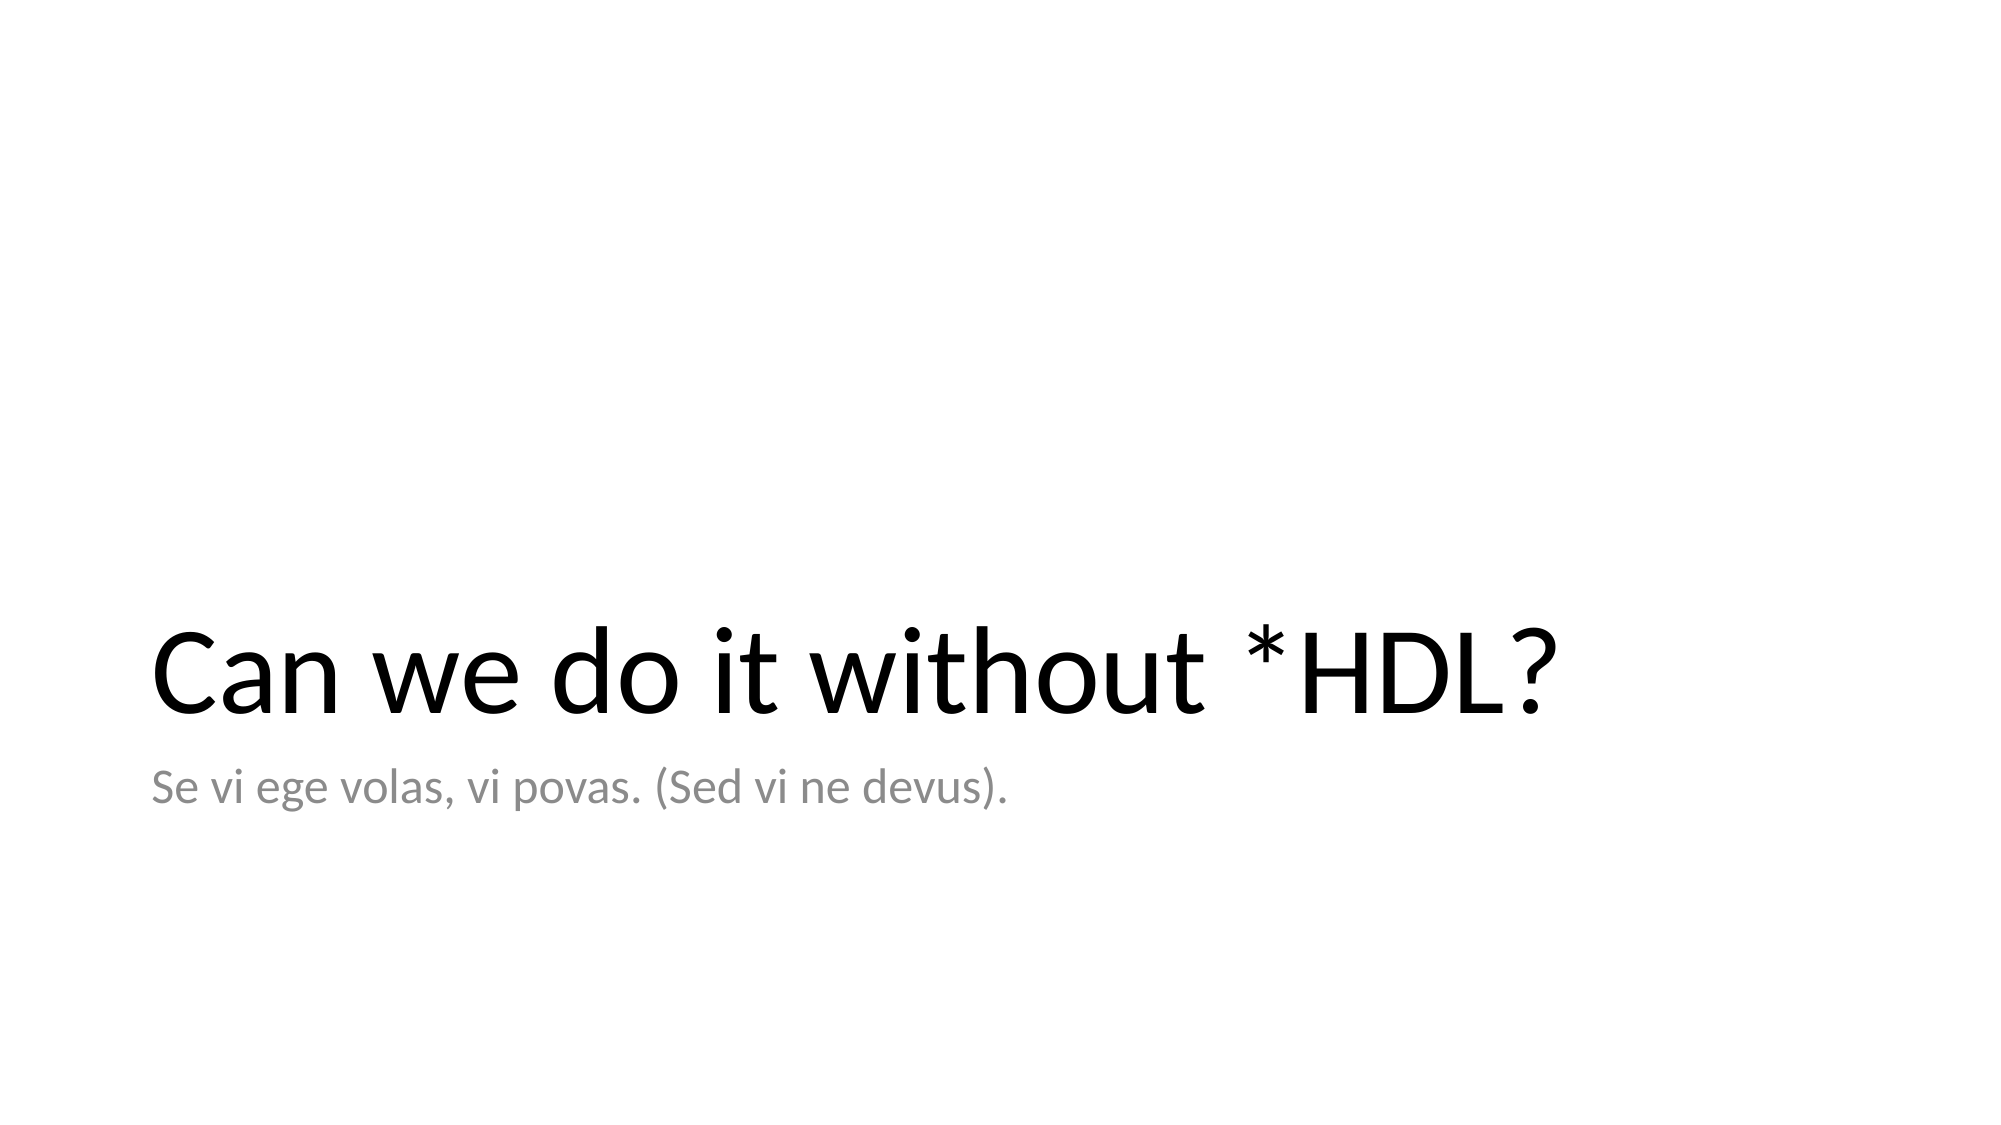

# Can we do it without *HDL?
Se vi ege volas, vi povas. (Sed vi ne devus).